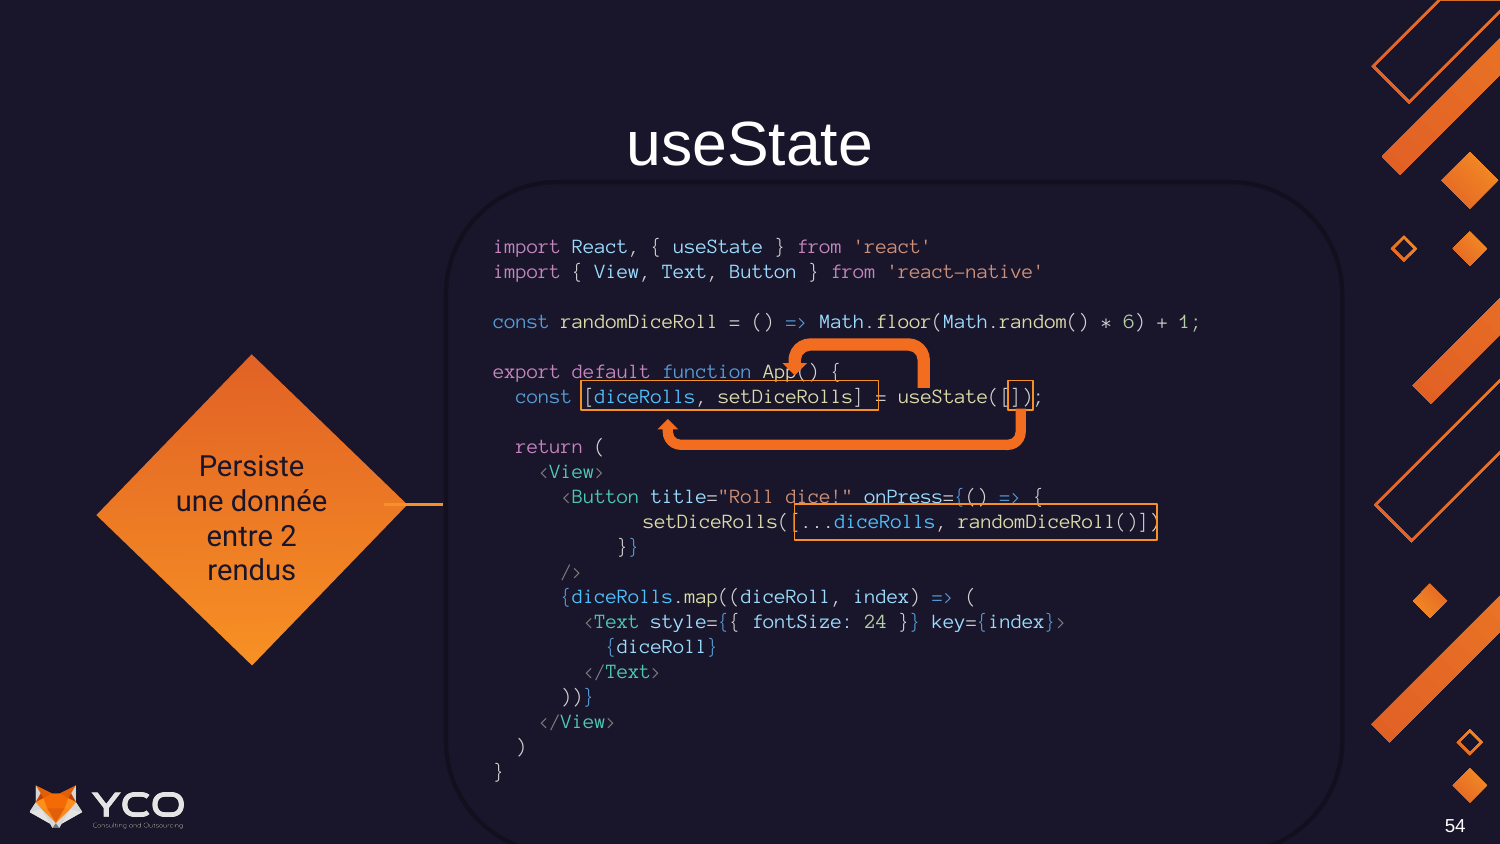

# useState
import React, { useState } from 'react'
import { View, Text, Button } from 'react-native'
const randomDiceRoll = () => Math.floor(Math.random() * 6) + 1;
export default function App() {
  const [diceRolls, setDiceRolls] = useState([]);
  return (
    <View>
      <Button title="Roll dice!" onPress={() => {
	setDiceRolls([...diceRolls, randomDiceRoll()])
           }}
      />
      {diceRolls.map((diceRoll, index) => (
        <Text style={{ fontSize: 24 }} key={index}>
          {diceRoll}
        </Text>
      ))}
    </View>
  )
}

Persiste une donnée entre 2 rendus